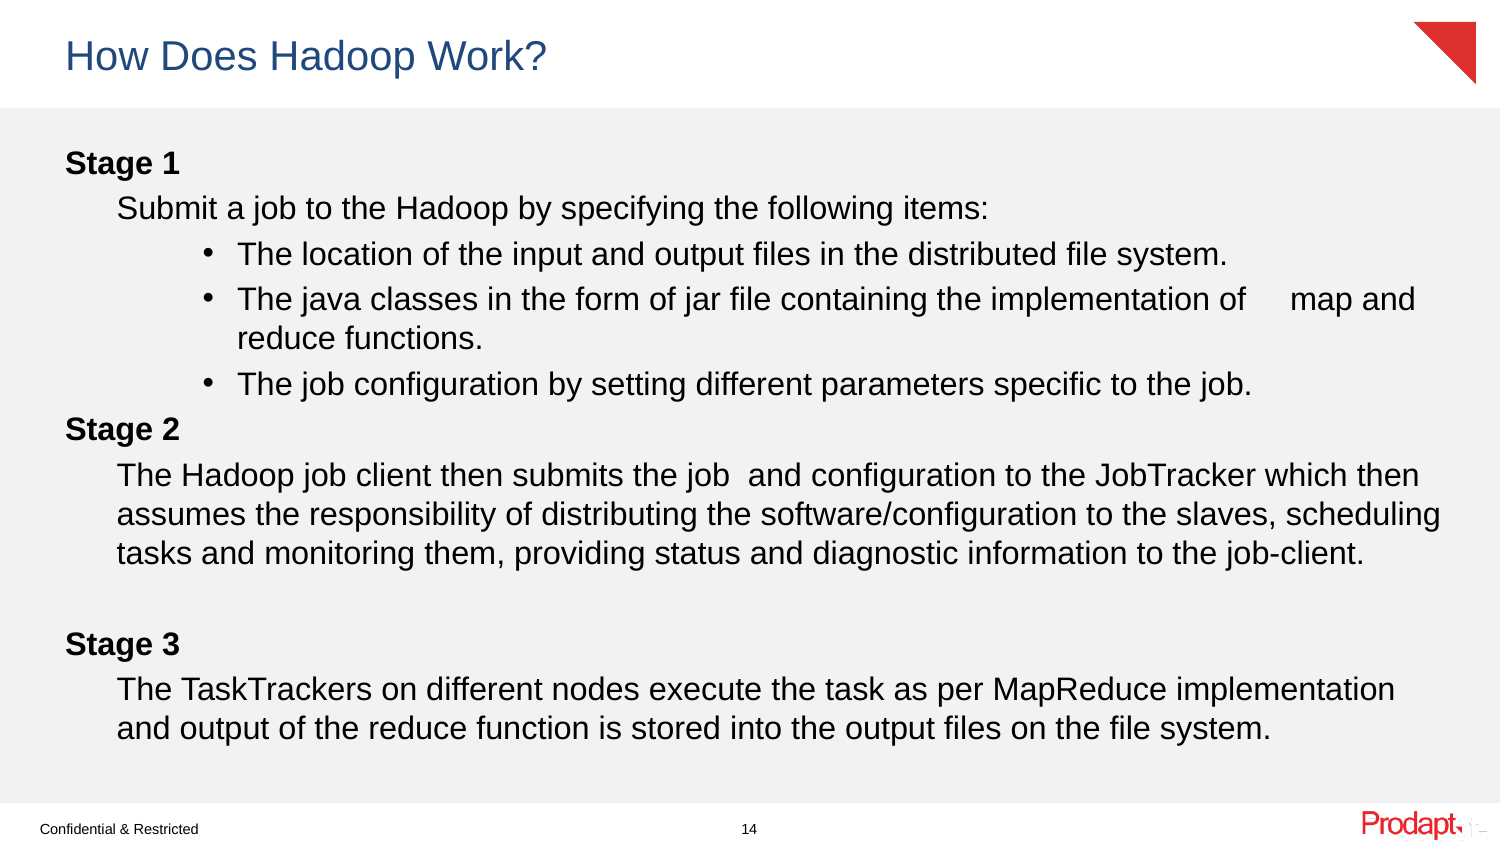

# How Does Hadoop Work?
Stage 1
	Submit a job to the Hadoop by specifying the following items:
The location of the input and output files in the distributed file system.
The java classes in the form of jar file containing the implementation of 		map and reduce functions.
The job configuration by setting different parameters specific to the job.
Stage 2
	The Hadoop job client then submits the job  and configuration to the JobTracker which then assumes the responsibility of distributing the software/configuration to the slaves, scheduling tasks and monitoring them, providing status and diagnostic information to the job-client.

Stage 3
	The TaskTrackers on different nodes execute the task as per MapReduce implementation and output of the reduce function is stored into the output files on the file system.
14